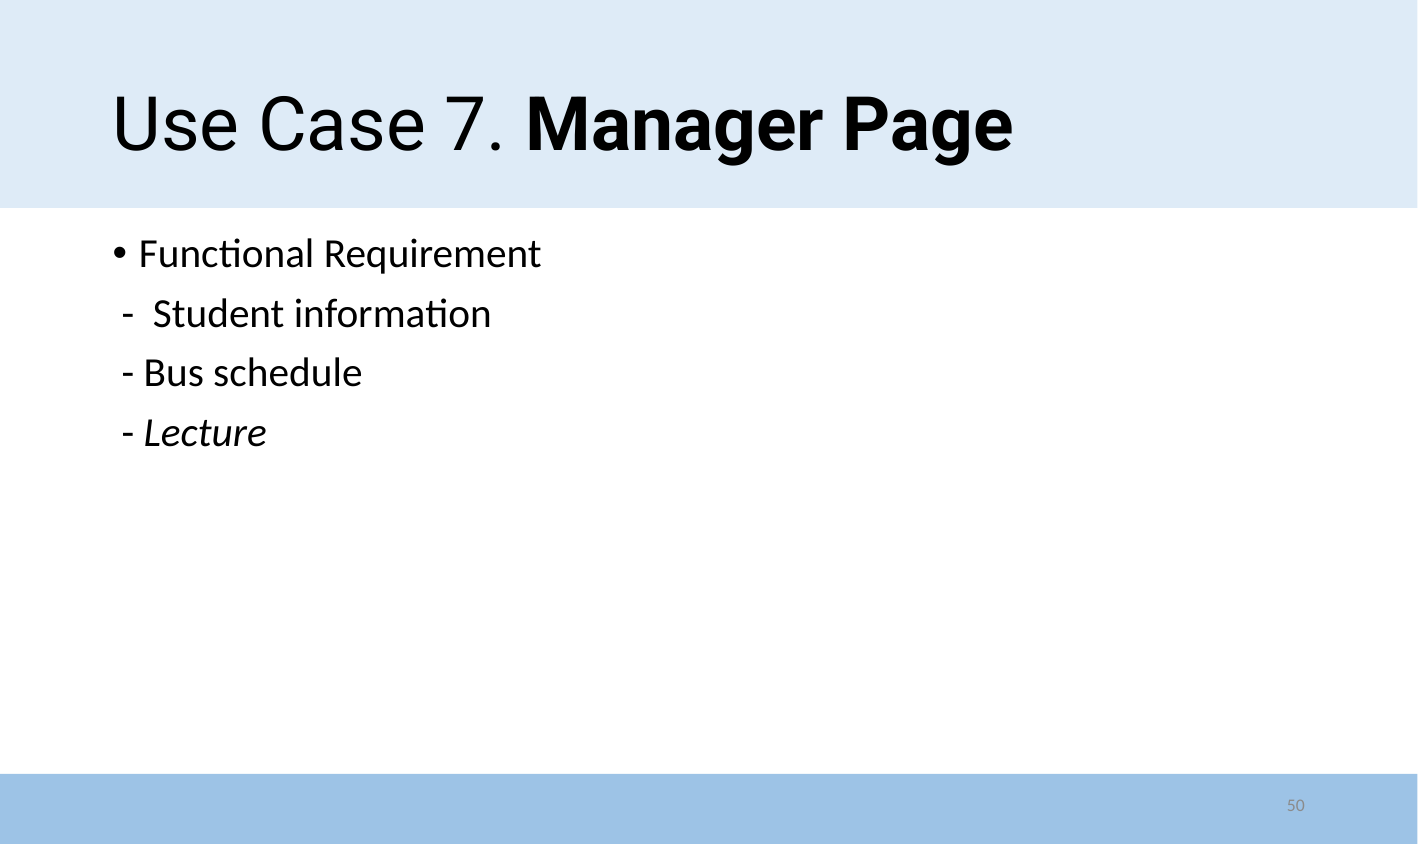

# Use Case 7. Manager Page
Functional Requirement
 -  Student information
 - Bus schedule
 - Lecture
50